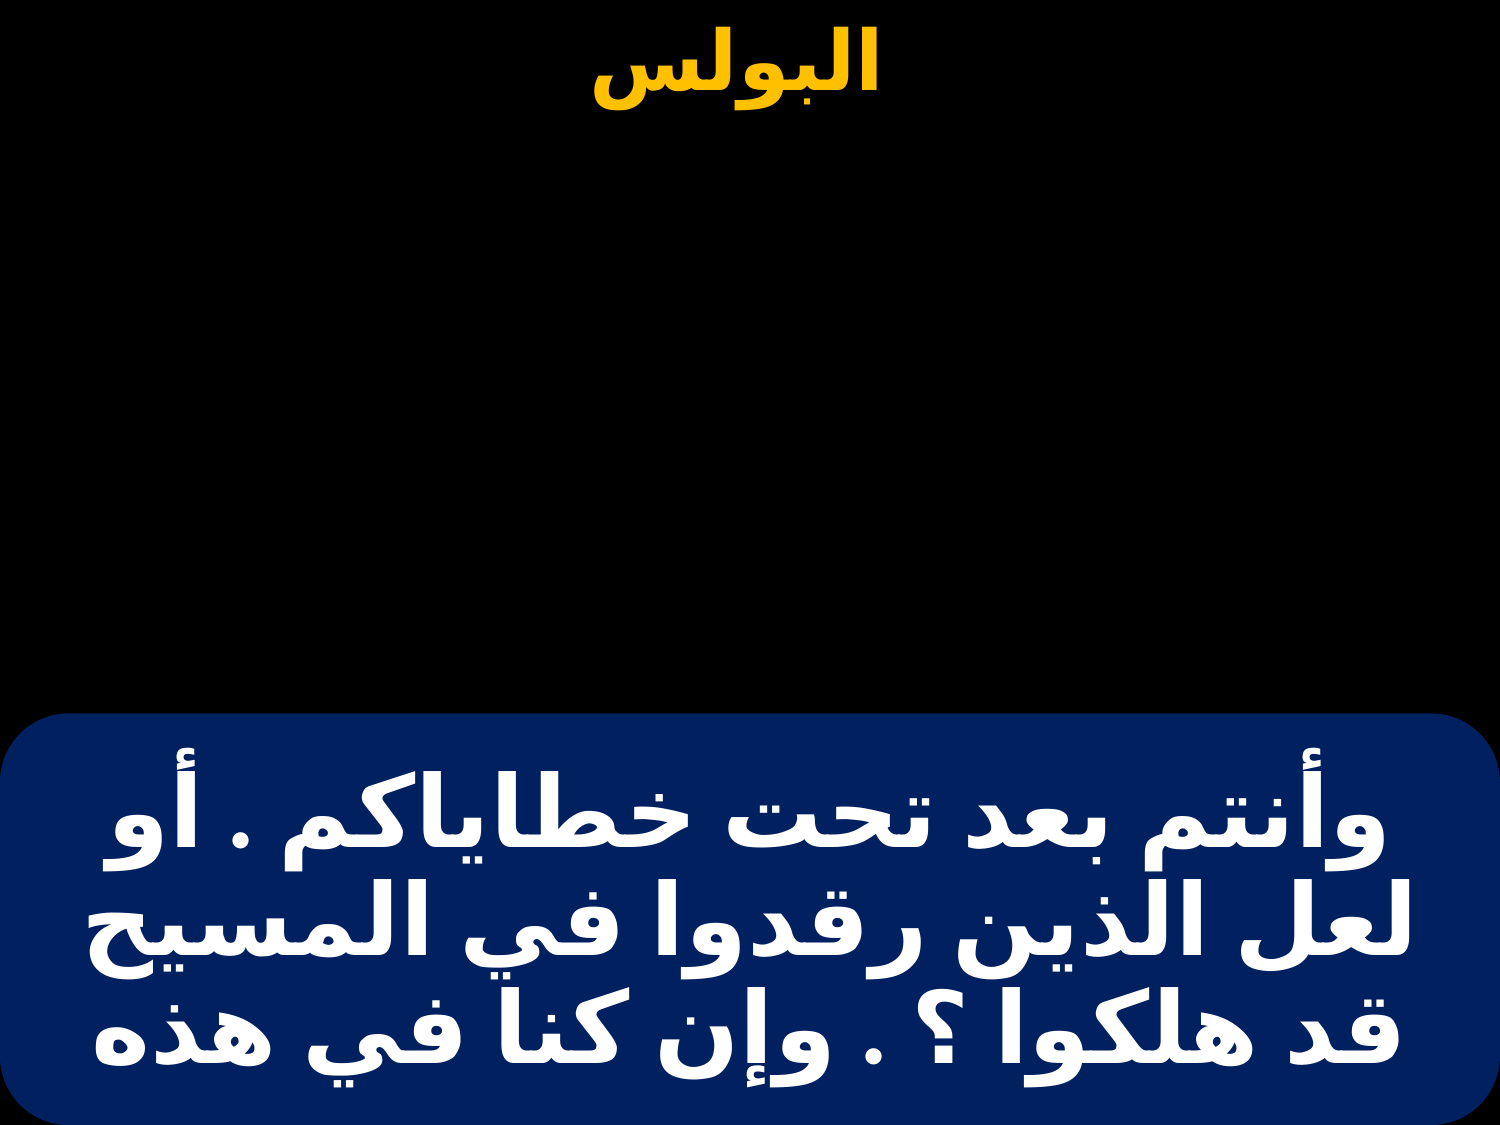

# وأنتم بعد تحت خطاياكم . أو لعل الذين رقدوا في المسيح قد هلكوا ؟ . وإن كنا في هذه